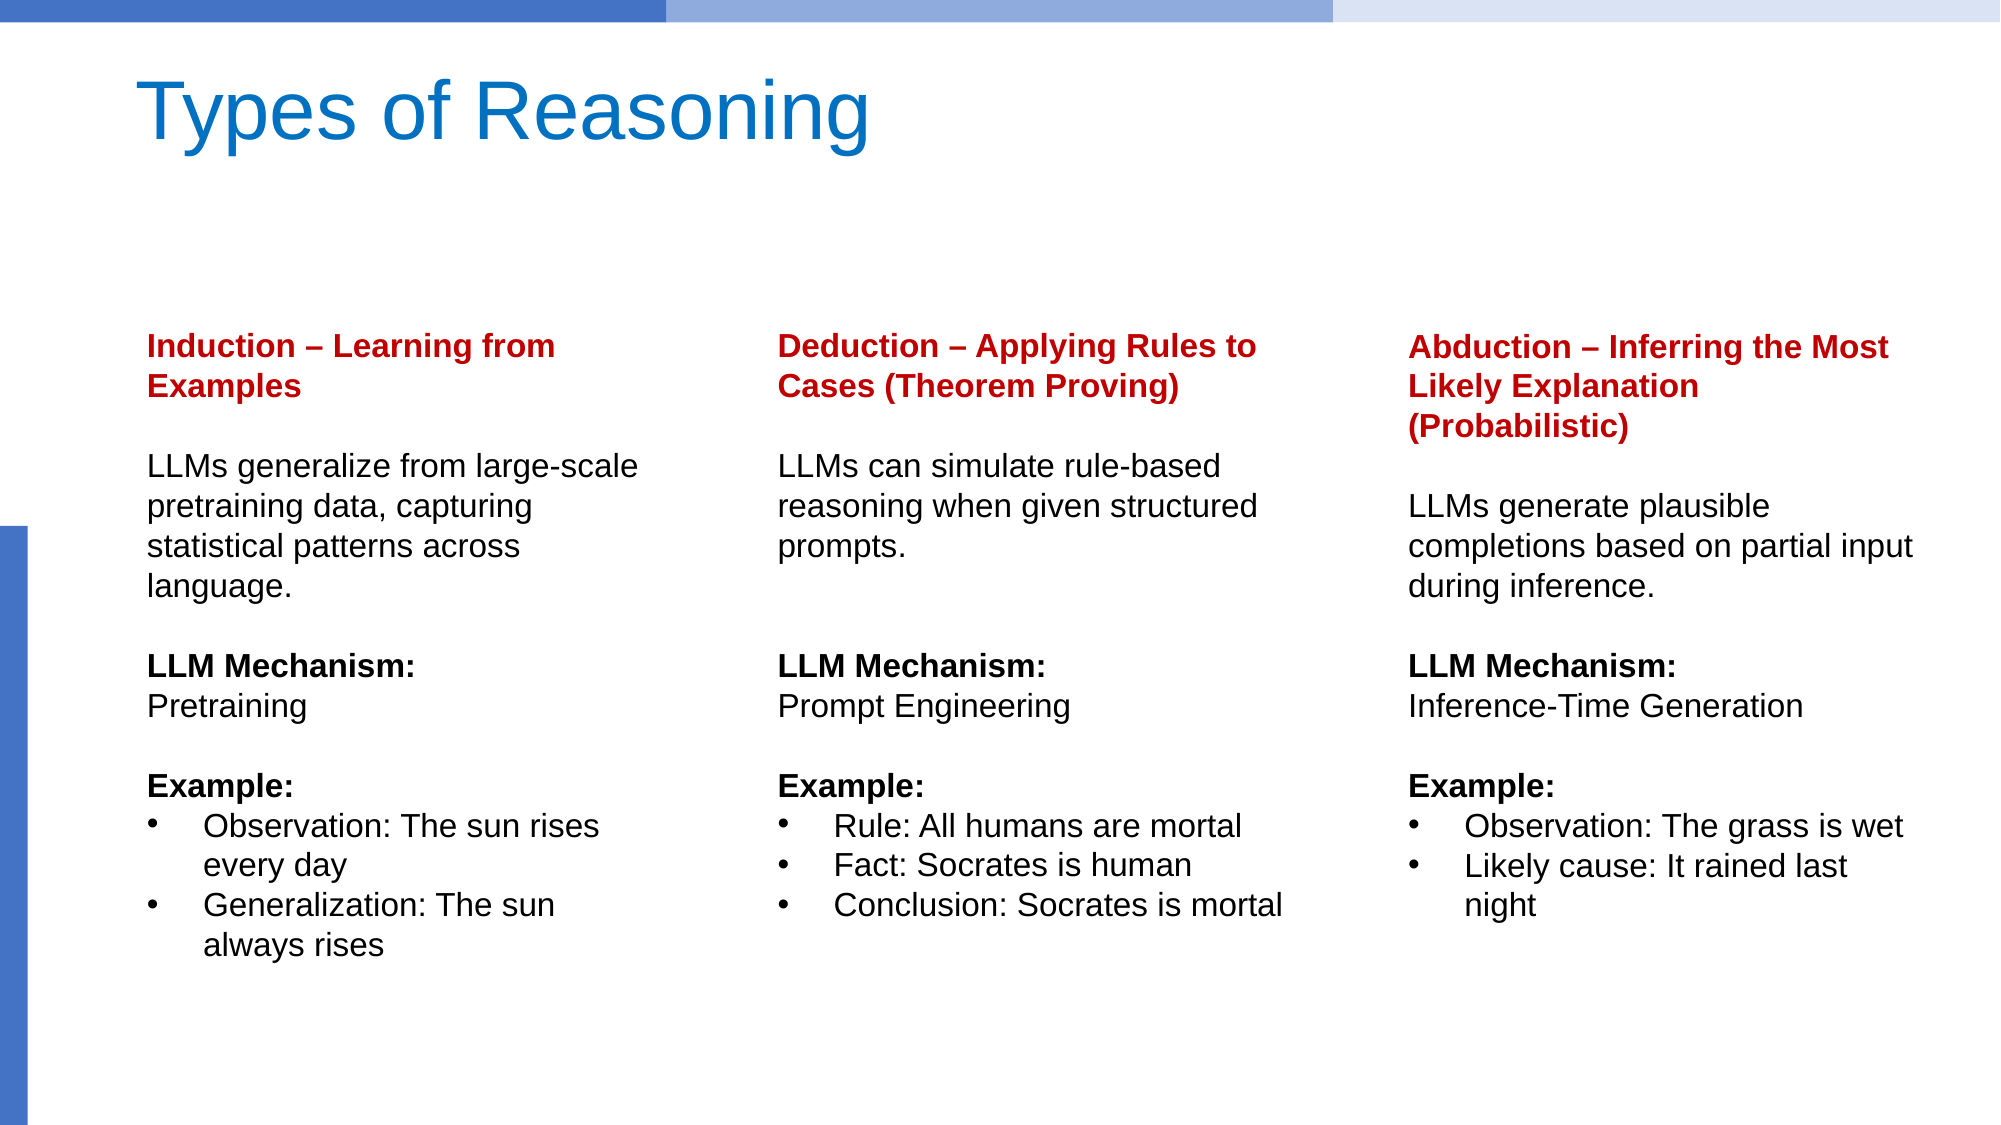

# Types of Reasoning
Induction – Learning from Examples

LLMs generalize from large-scale pretraining data, capturing statistical patterns across language.
LLM Mechanism:
Pretraining
Example:
Observation: The sun rises every day
Generalization: The sun always rises
Deduction – Applying Rules to Cases (Theorem Proving)

LLMs can simulate rule-based reasoning when given structured prompts.

LLM Mechanism:
Prompt Engineering
Example:
Rule: All humans are mortal
Fact: Socrates is human
Conclusion: Socrates is mortal
Abduction – Inferring the Most Likely Explanation (Probabilistic)

LLMs generate plausible completions based on partial input during inference.
LLM Mechanism:
Inference-Time Generation
Example:
Observation: The grass is wet
Likely cause: It rained last night